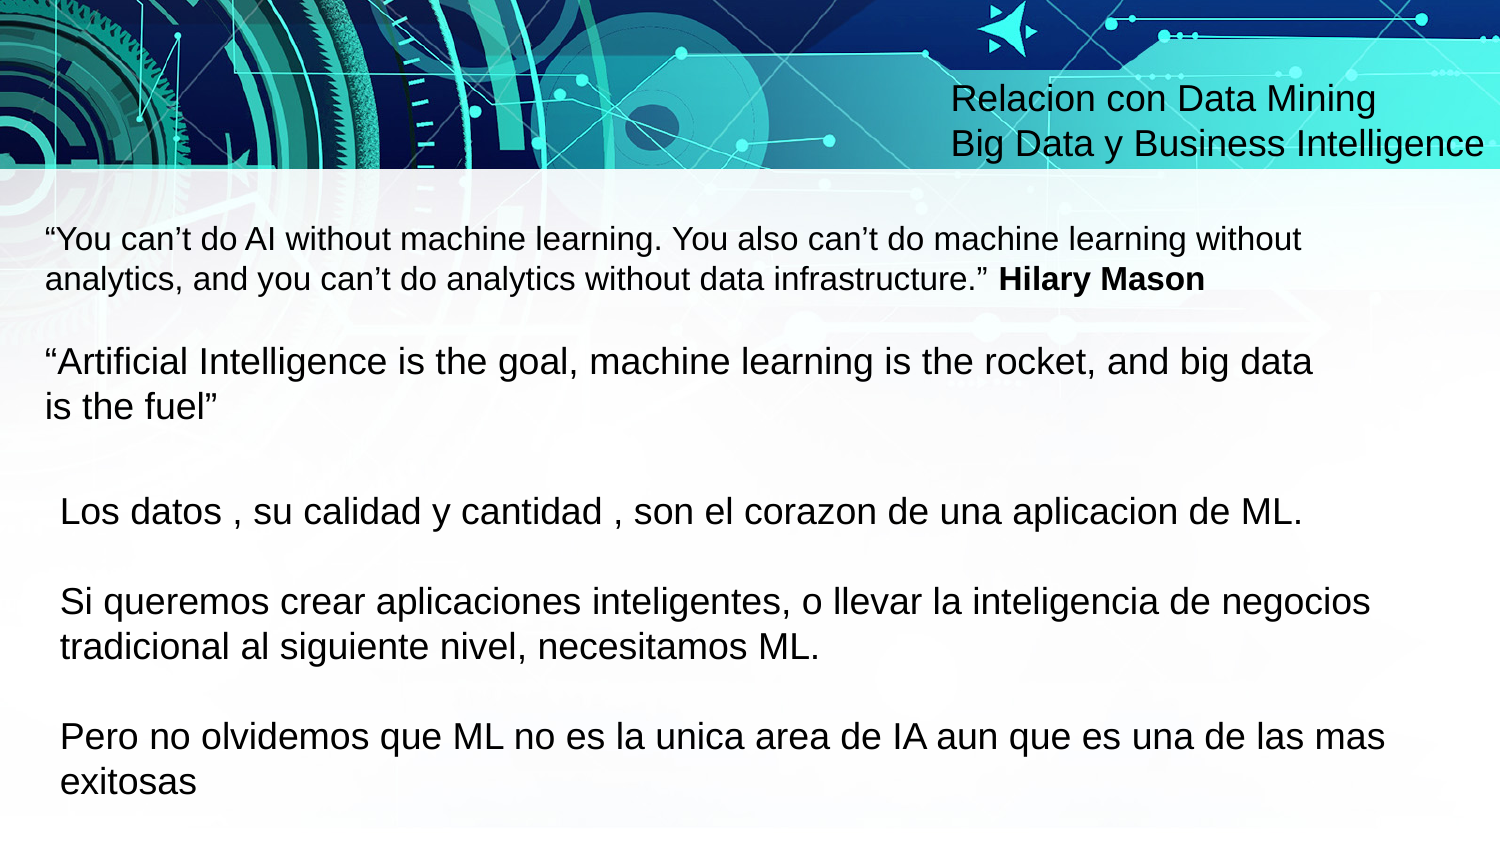

Relacion con Data Mining
Big Data y Business Intelligence
“You can’t do AI without machine learning. You also can’t do machine learning without analytics, and you can’t do analytics without data infrastructure.” Hilary Mason

“Artificial Intelligence is the goal, machine learning is the rocket, and big data
is the fuel”
Los datos , su calidad y cantidad , son el corazon de una aplicacion de ML.

Si queremos crear aplicaciones inteligentes, o llevar la inteligencia de negocios
tradicional al siguiente nivel, necesitamos ML.

Pero no olvidemos que ML no es la unica area de IA aun que es una de las mas
exitosas